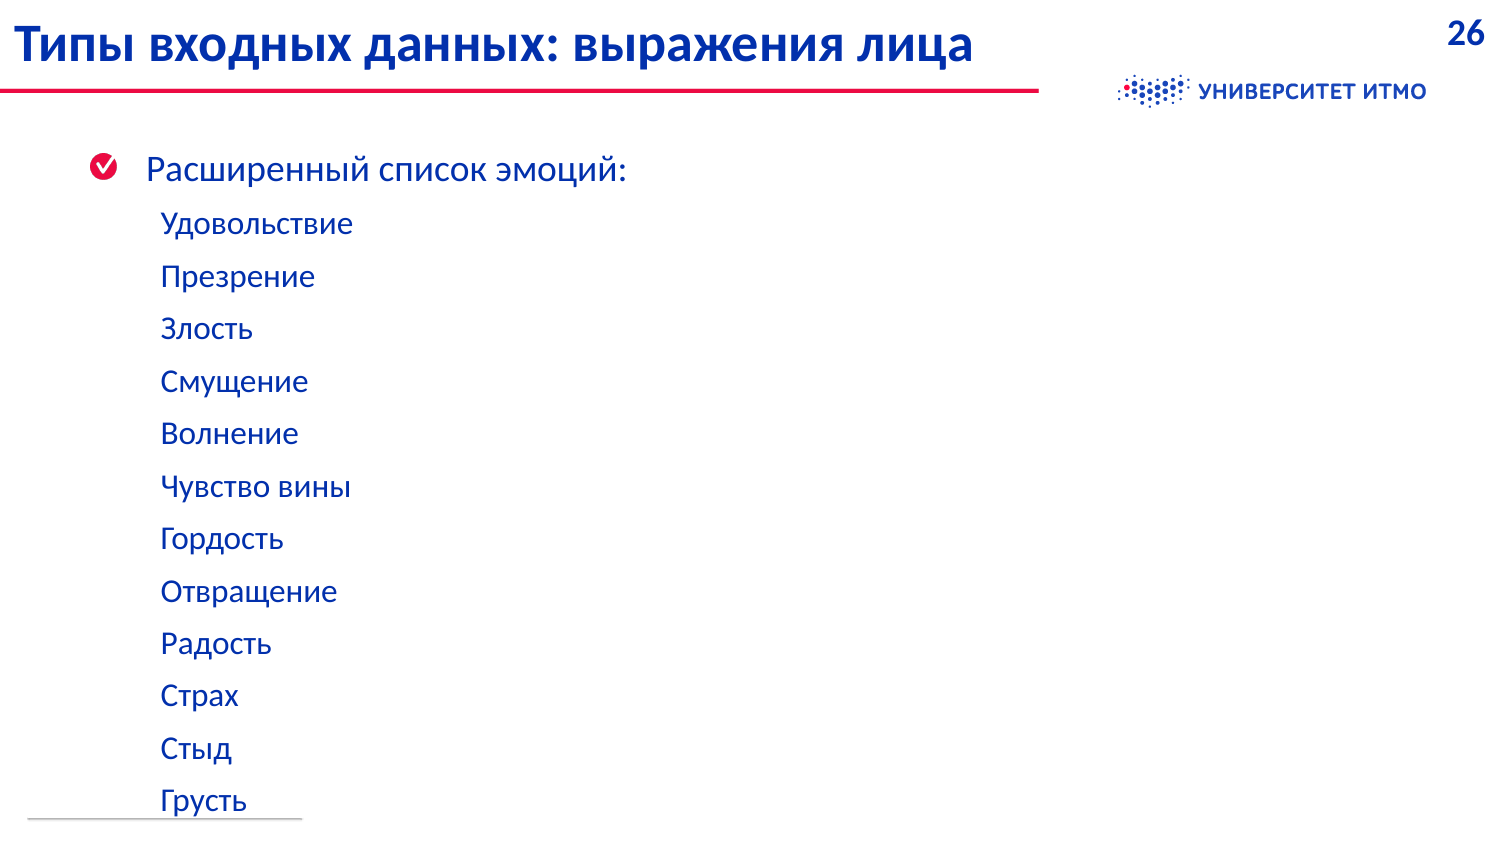

Типы входных данных: выражения лица

26
Расширенный список эмоций:
Удовольствие
Презрение
Злость
Смущение
Волнение
Чувство вины
Гордость
Отвращение
Радость
Страх
Стыд
Грусть